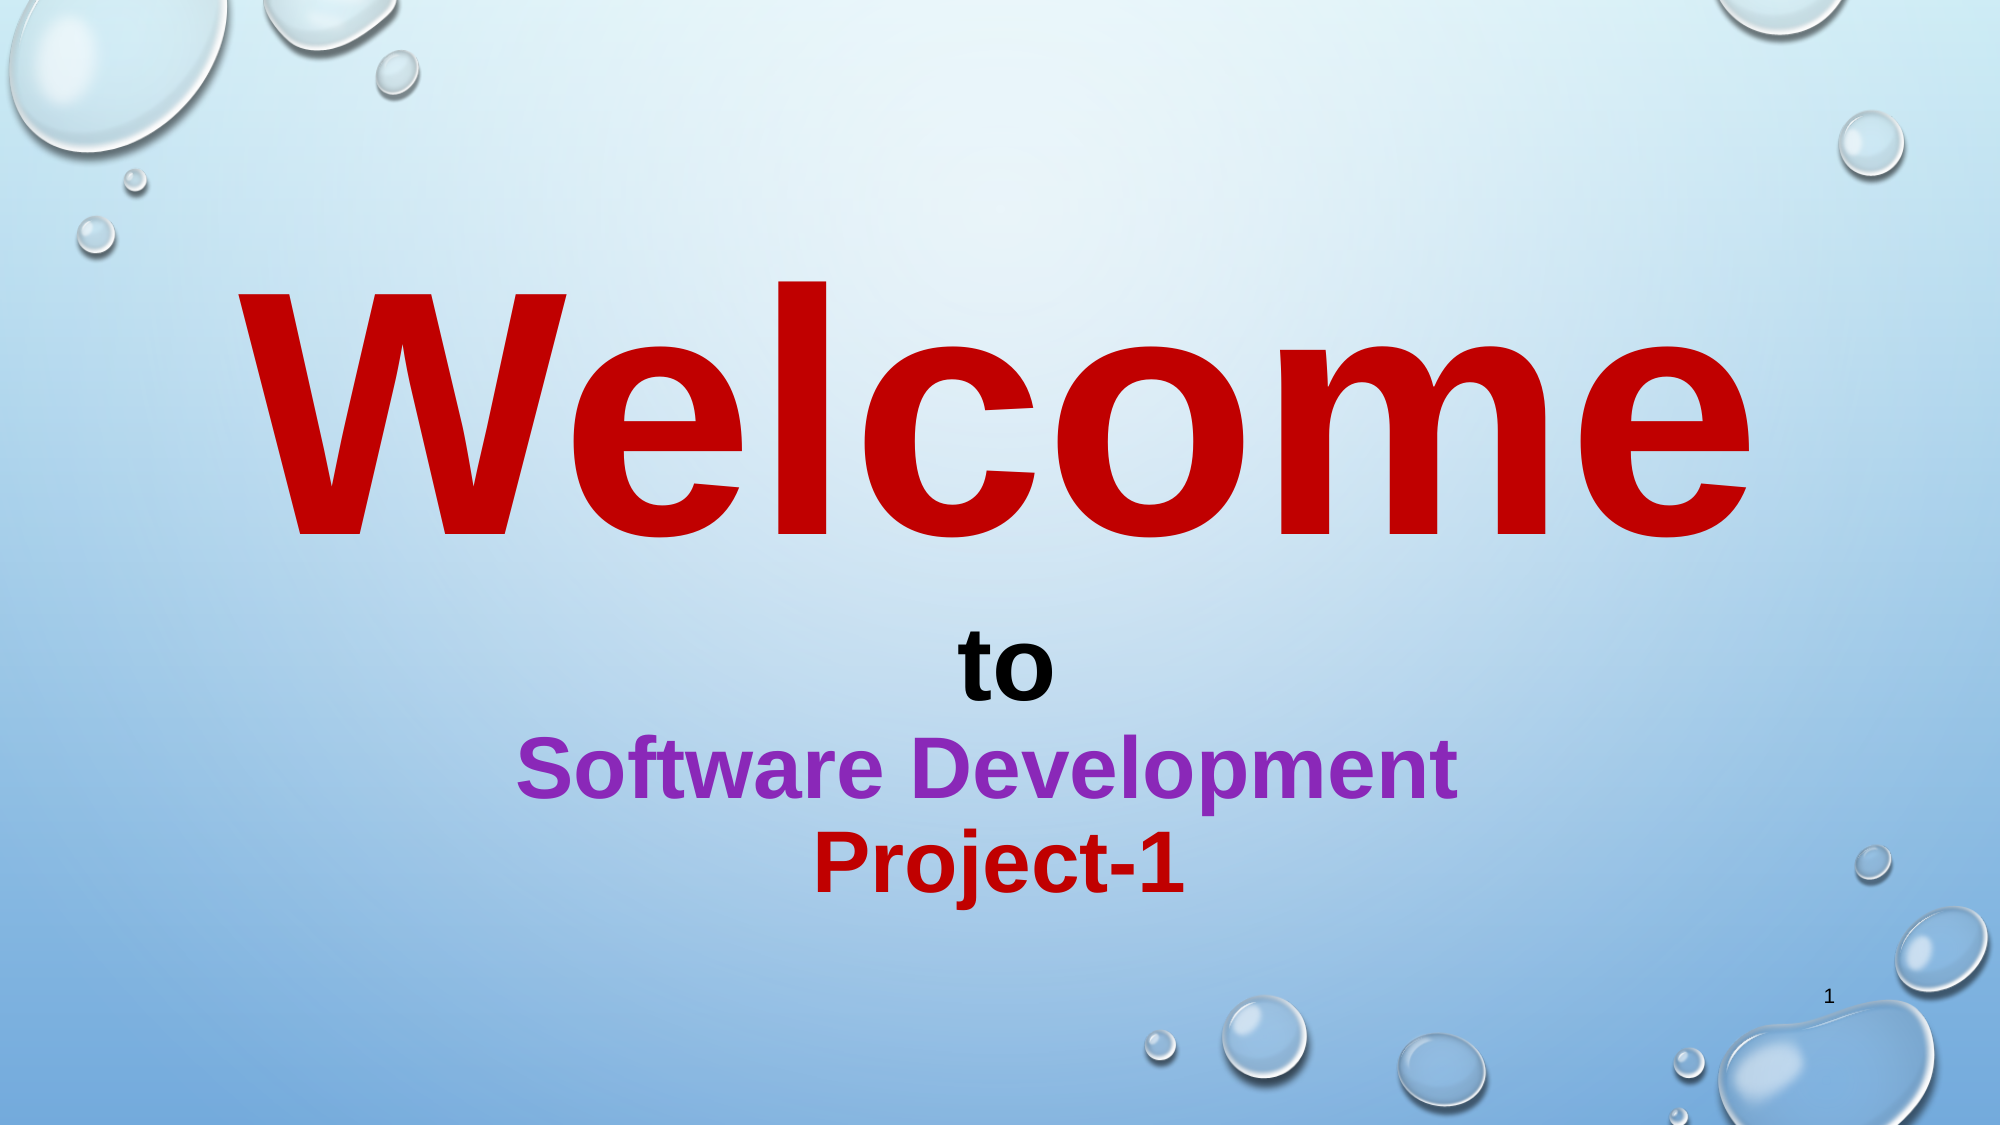

# Welcome to Software Development Project-1
1